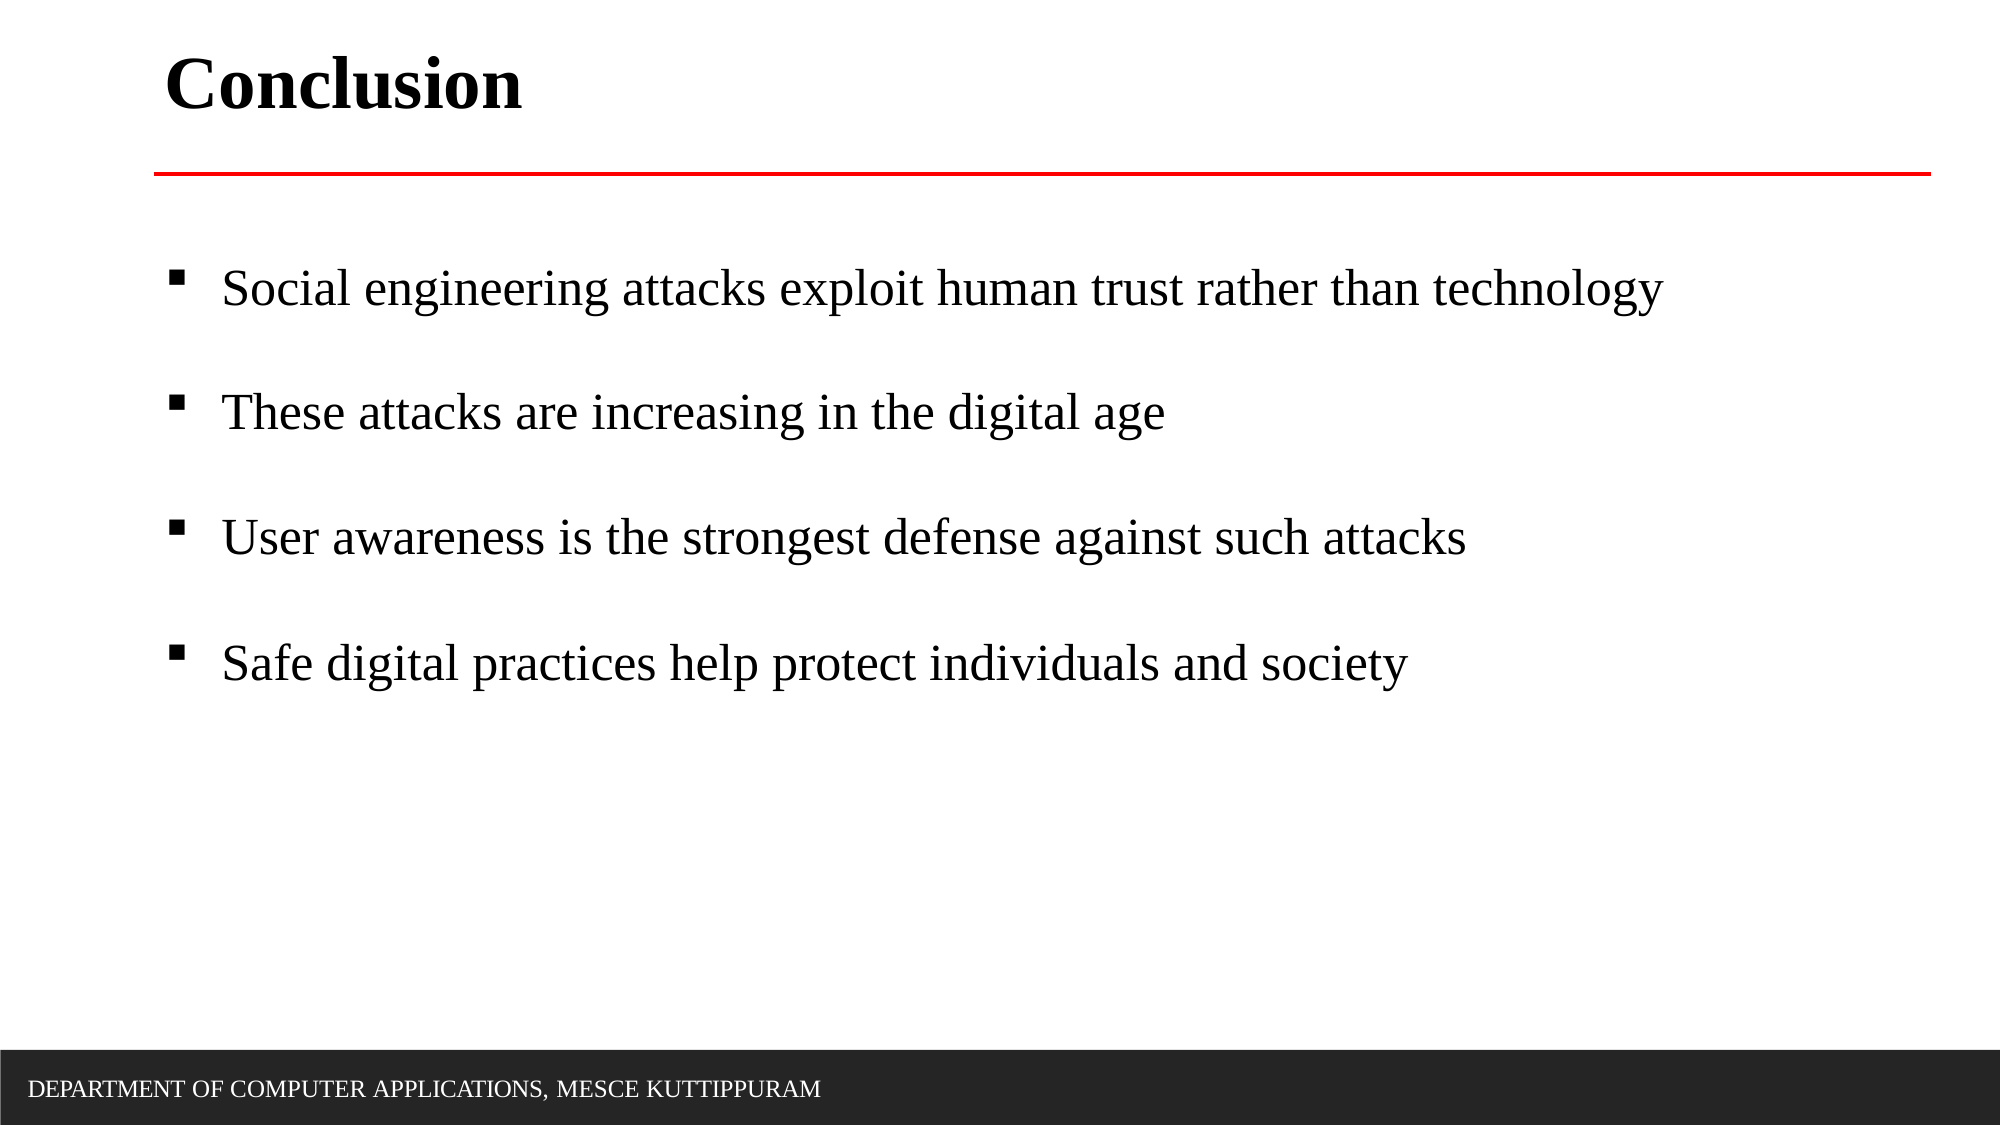

# Conclusion
Social engineering attacks exploit human trust rather than technology

These attacks are increasing in the digital age

User awareness is the strongest defense against such attacks

Safe digital practices help protect individuals and society
DEPARTMENT OF COMPUTER APPLICATIONS, MESCE KUTTIPPURAM